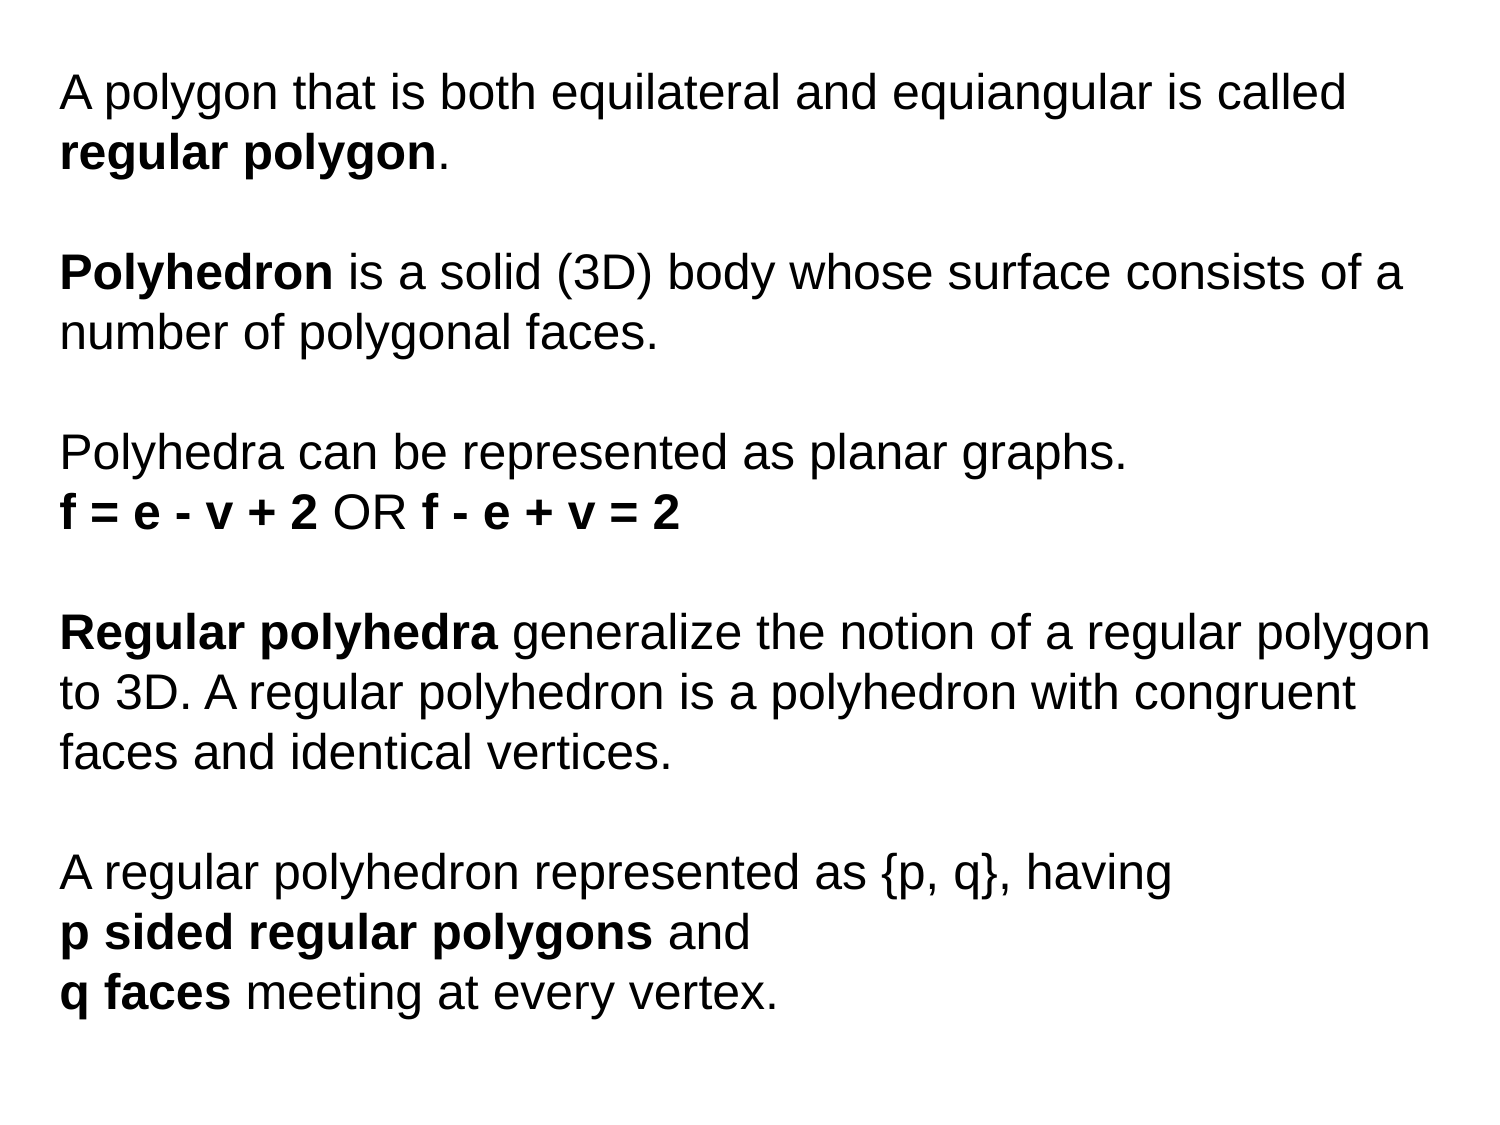

A polygon that is both equilateral and equiangular is called regular polygon.

Polyhedron is a solid (3D) body whose surface consists of a number of polygonal faces.

Polyhedra can be represented as planar graphs.
f = e - v + 2 OR f - e + v = 2

Regular polyhedra generalize the notion of a regular polygon to 3D. A regular polyhedron is a polyhedron with congruent faces and identical vertices.

A regular polyhedron represented as {p, q}, having
p sided regular polygons and
q faces meeting at every vertex.